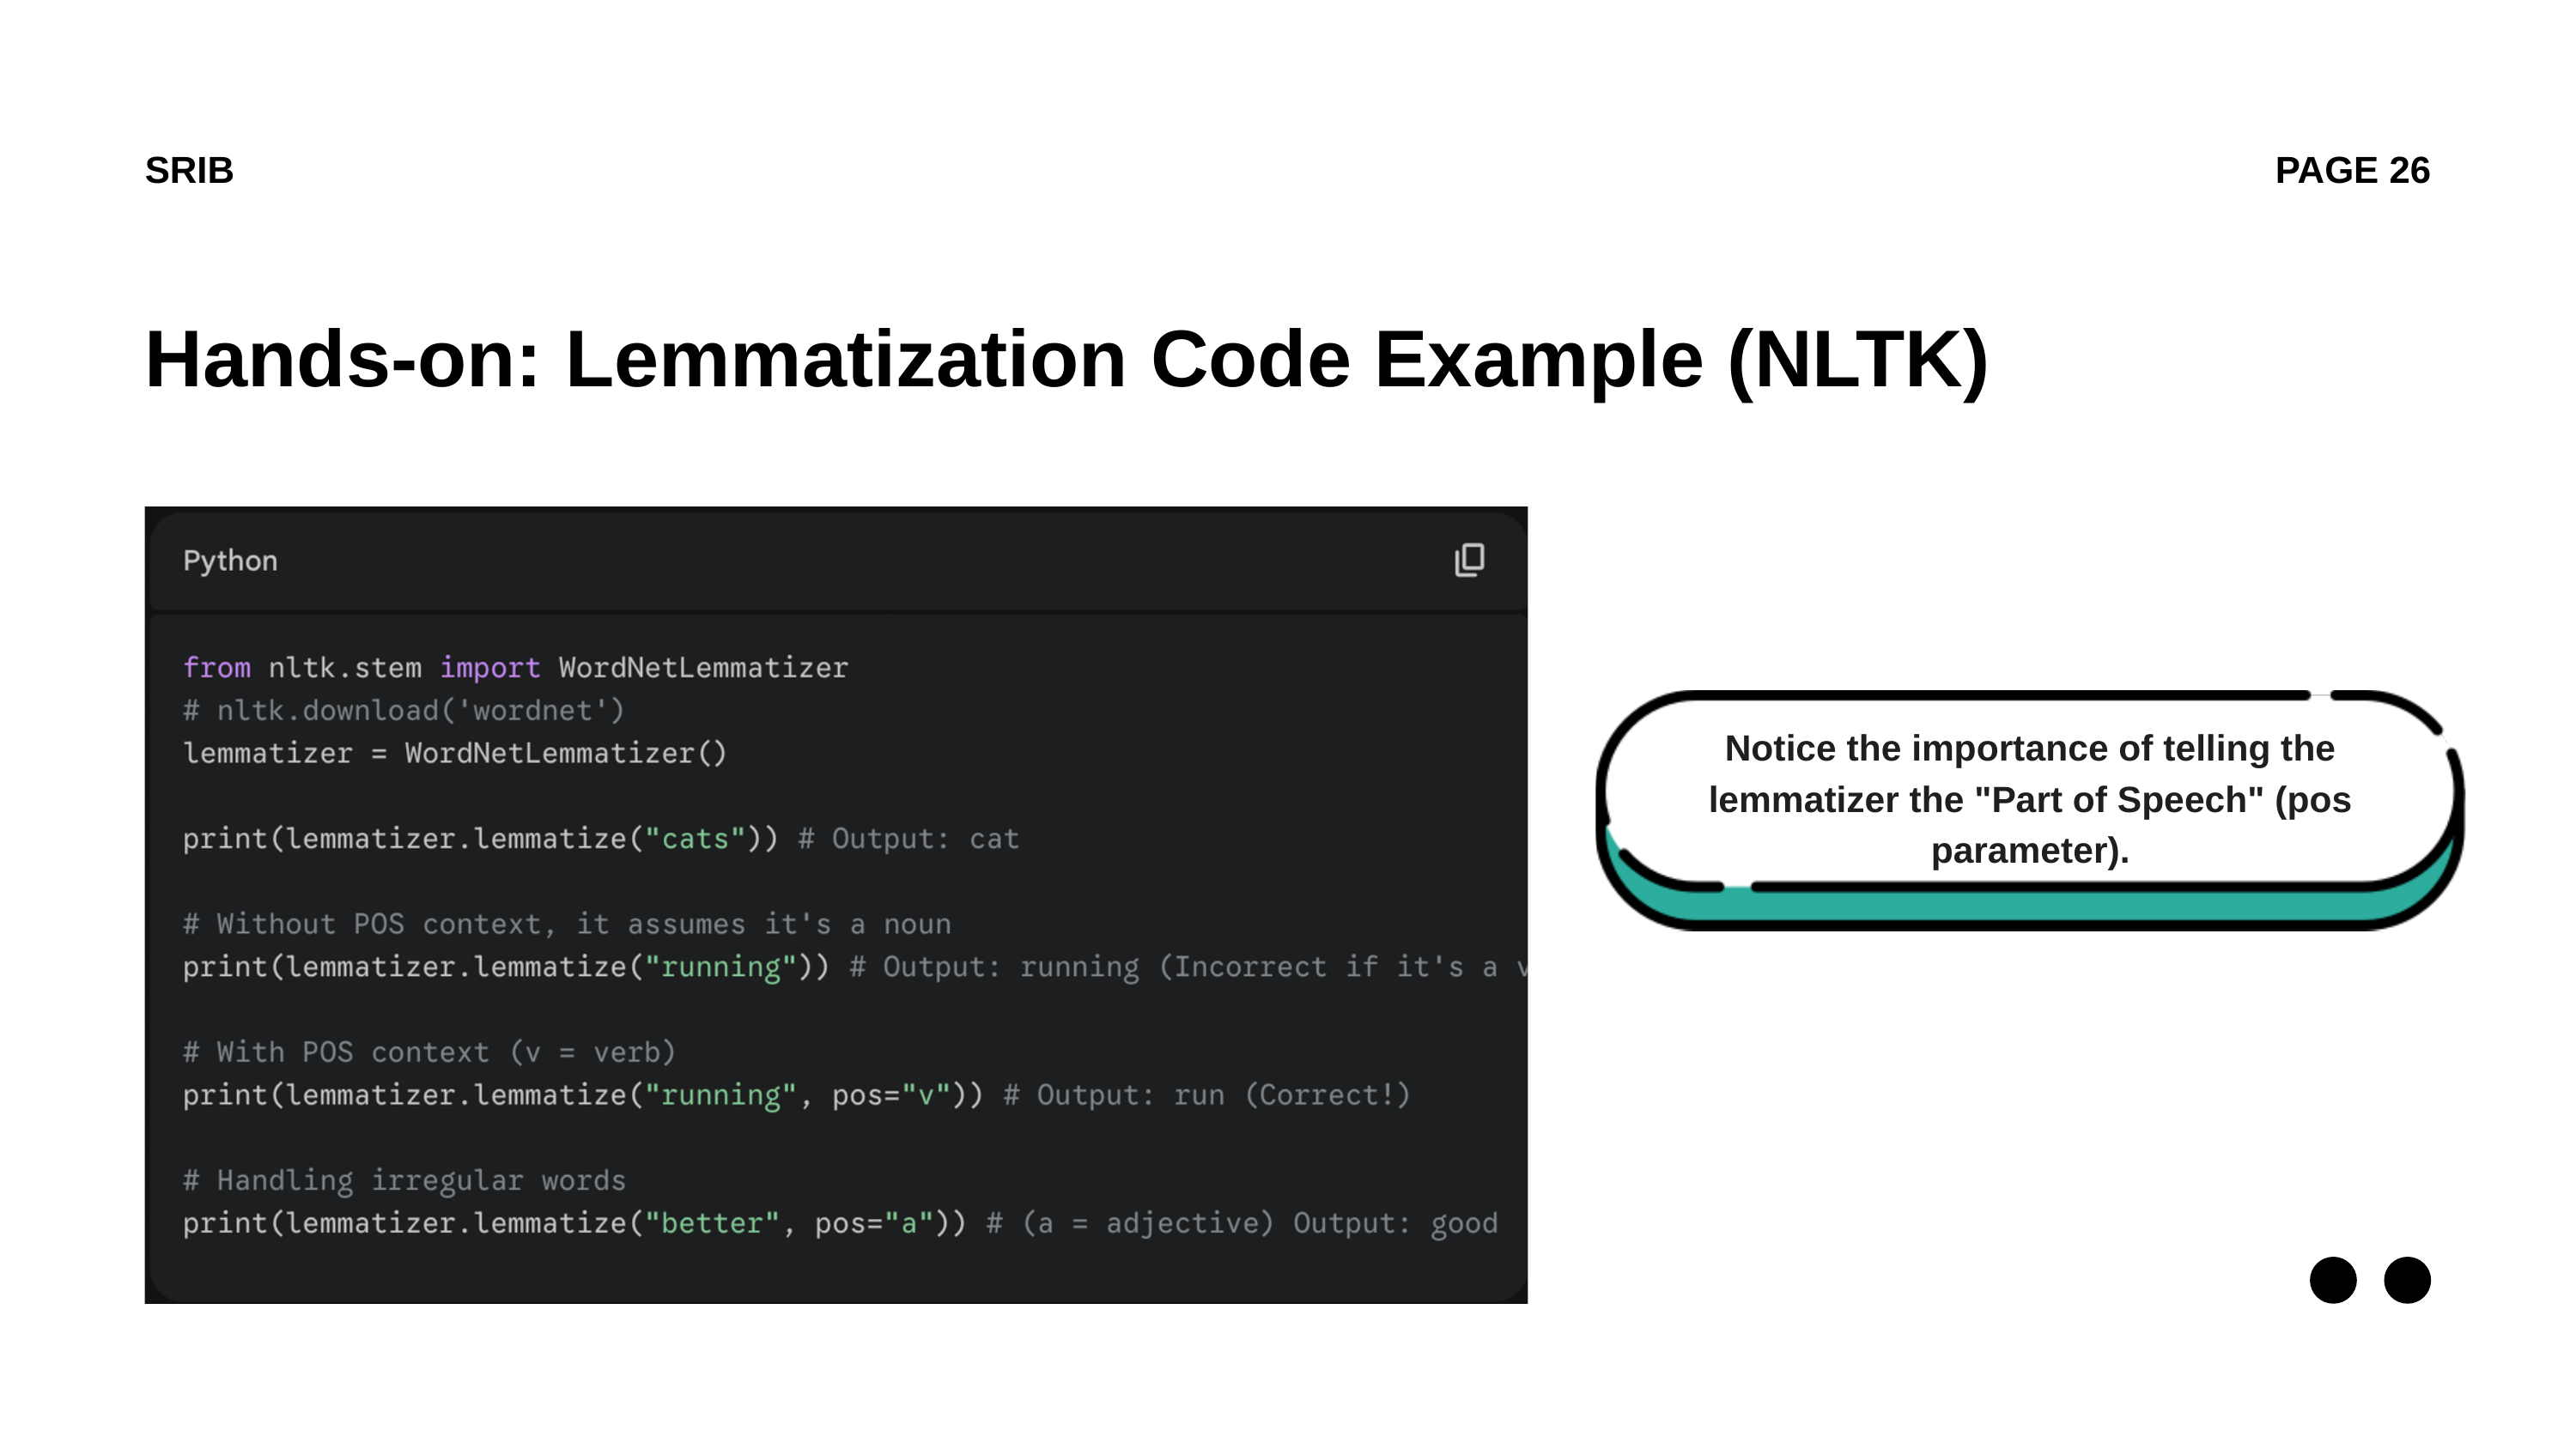

SRIB
PAGE 26
Hands-on: Lemmatization Code Example (NLTK)

Notice the importance of telling the lemmatizer the "Part of Speech" (pos parameter).